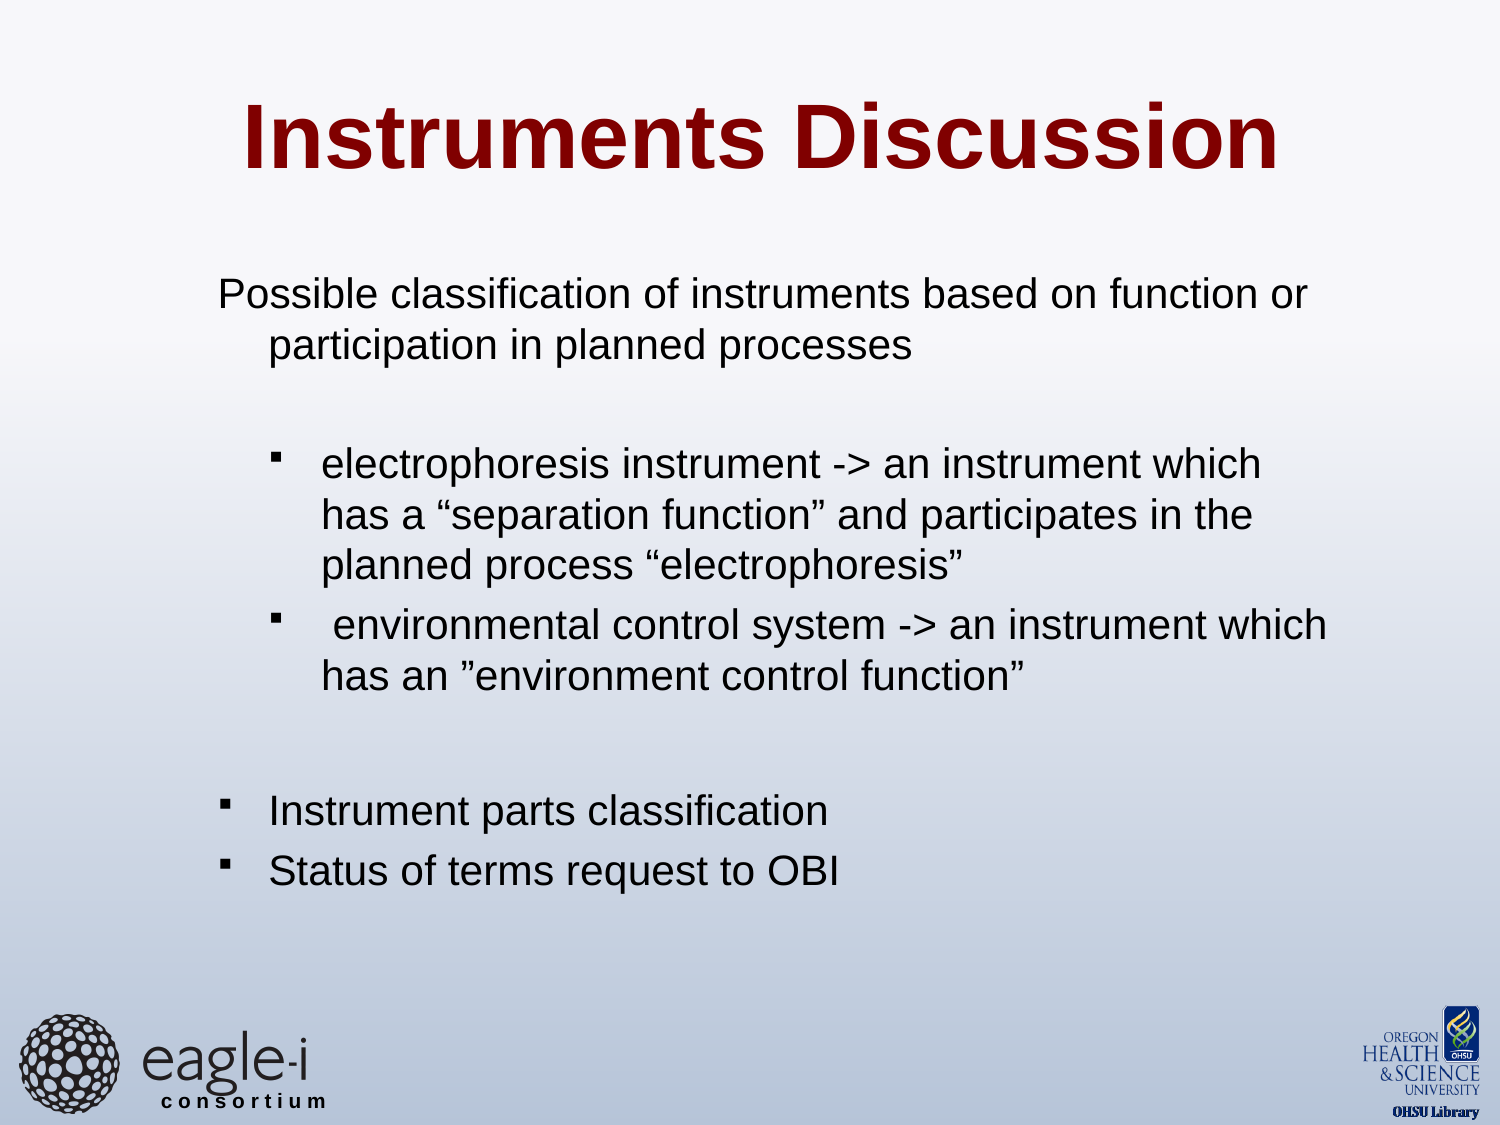

Instruments Discussion

Possible classification of instruments based on function or participation in planned processes

electrophoresis instrument -> an instrument which has a “separation function” and participates in the planned process “electrophoresis”
 environmental control system -> an instrument which has an ”environment control function”

Instrument parts classification
Status of terms request to OBI